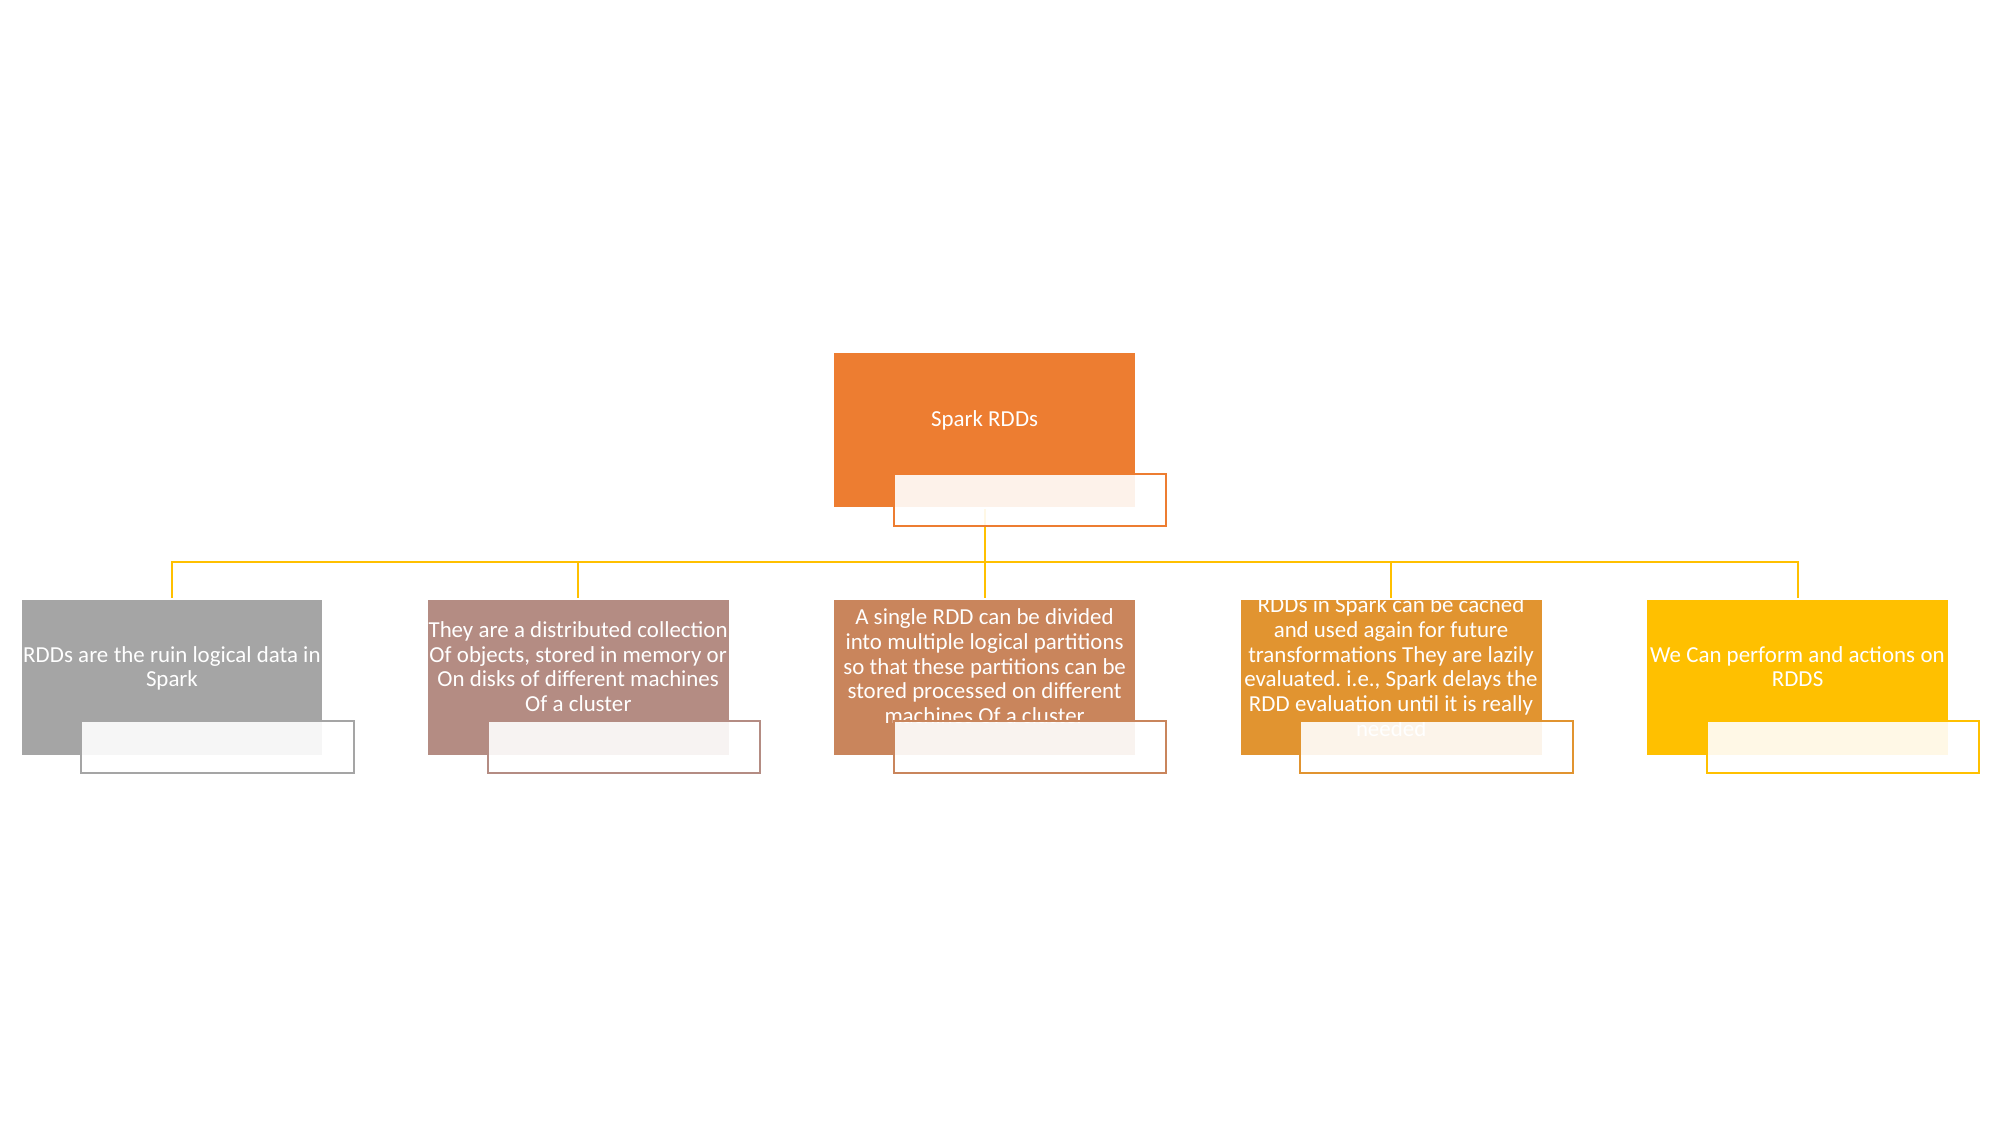

Spark RDDs

RDDs are the ruin logical data in Spark

They are a distributed collection Of objects, stored in memory or On disks of different machines Of a cluster

A single RDD can be divided into multiple logical partitions so that these partitions can be stored processed on different machines Of a cluster

RDDs in Spark can be cached and used again for future transformations They are lazily evaluated. i.e., Spark delays the RDD evaluation until it is really needed

We Can perform and actions on RDDS